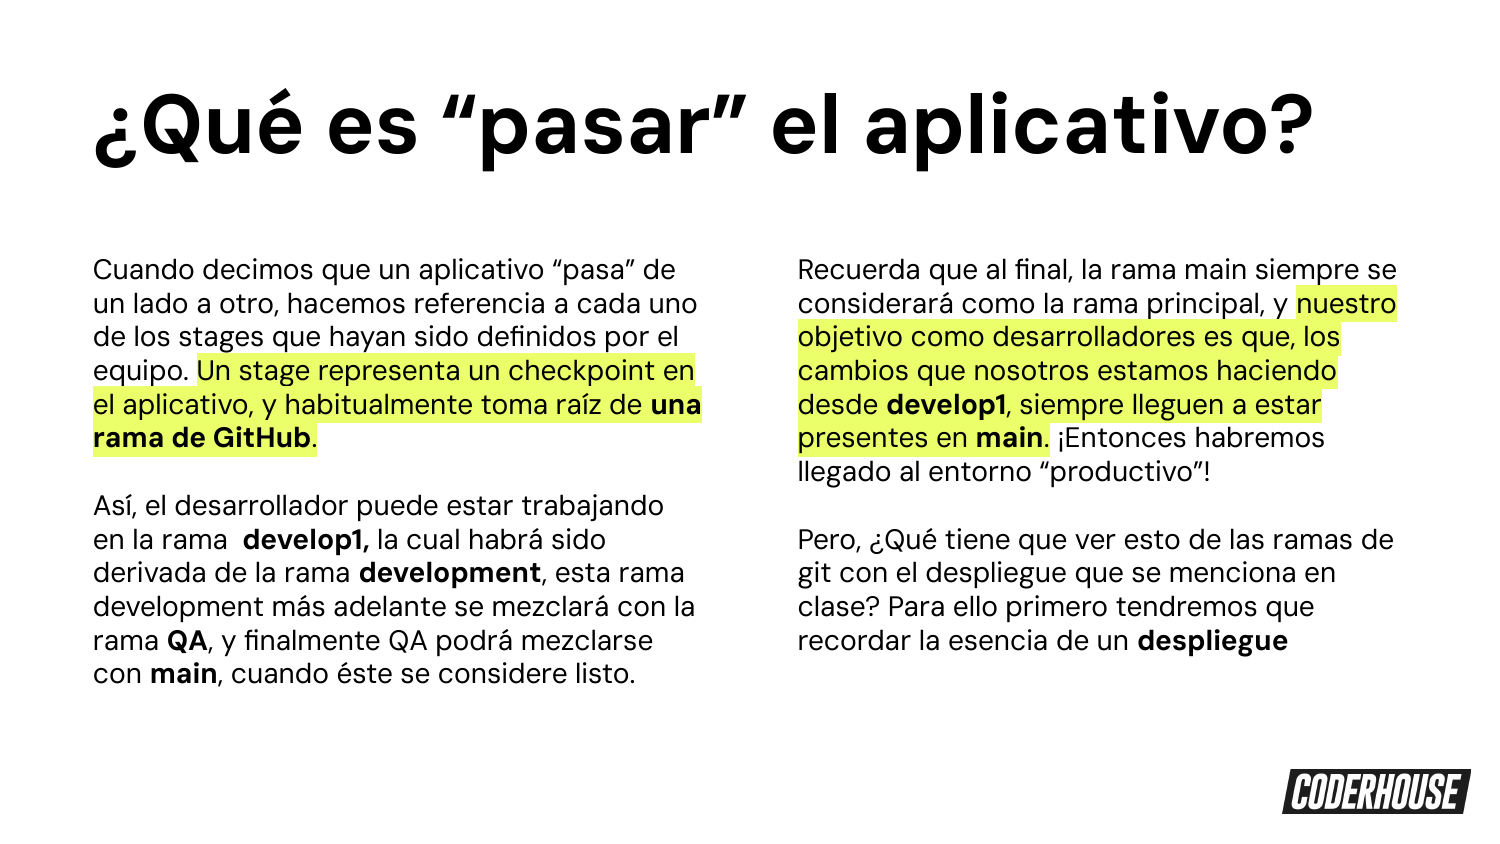

¿Qué es “pasar” el aplicativo?
Cuando decimos que un aplicativo “pasa” de un lado a otro, hacemos referencia a cada uno de los stages que hayan sido definidos por el equipo. Un stage representa un checkpoint en el aplicativo, y habitualmente toma raíz de una rama de GitHub.

Así, el desarrollador puede estar trabajando en la rama  develop1, la cual habrá sido derivada de la rama development, esta rama development más adelante se mezclará con la rama QA, y finalmente QA podrá mezclarse con main, cuando éste se considere listo.
Recuerda que al final, la rama main siempre se considerará como la rama principal, y nuestro objetivo como desarrolladores es que, los cambios que nosotros estamos haciendo desde develop1, siempre lleguen a estar presentes en main. ¡Entonces habremos llegado al entorno “productivo”!

Pero, ¿Qué tiene que ver esto de las ramas de git con el despliegue que se menciona en clase? Para ello primero tendremos que recordar la esencia de un despliegue